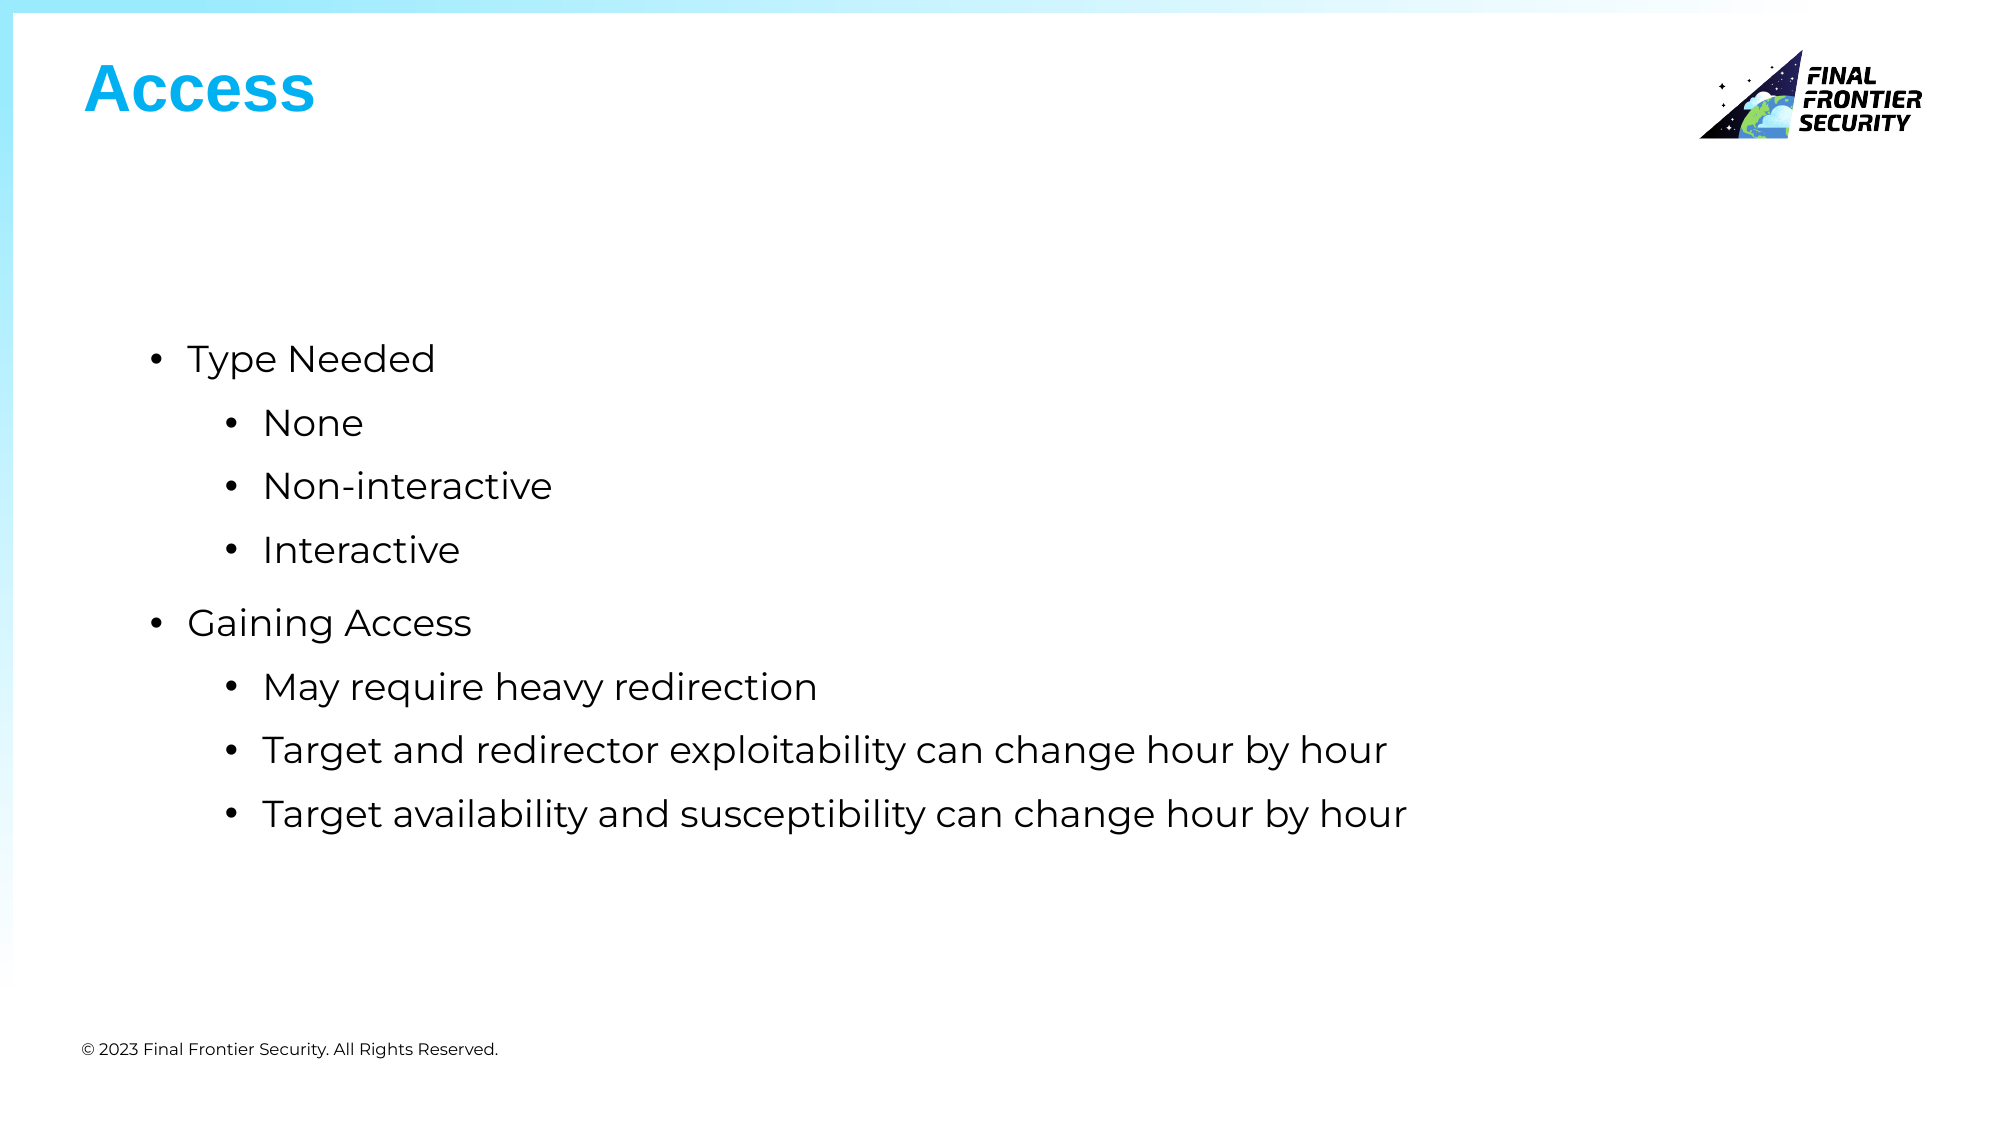

# Access
Type Needed
None
Non-interactive
Interactive
Gaining Access
May require heavy redirection
Target and redirector exploitability can change hour by hour
Target availability and susceptibility can change hour by hour